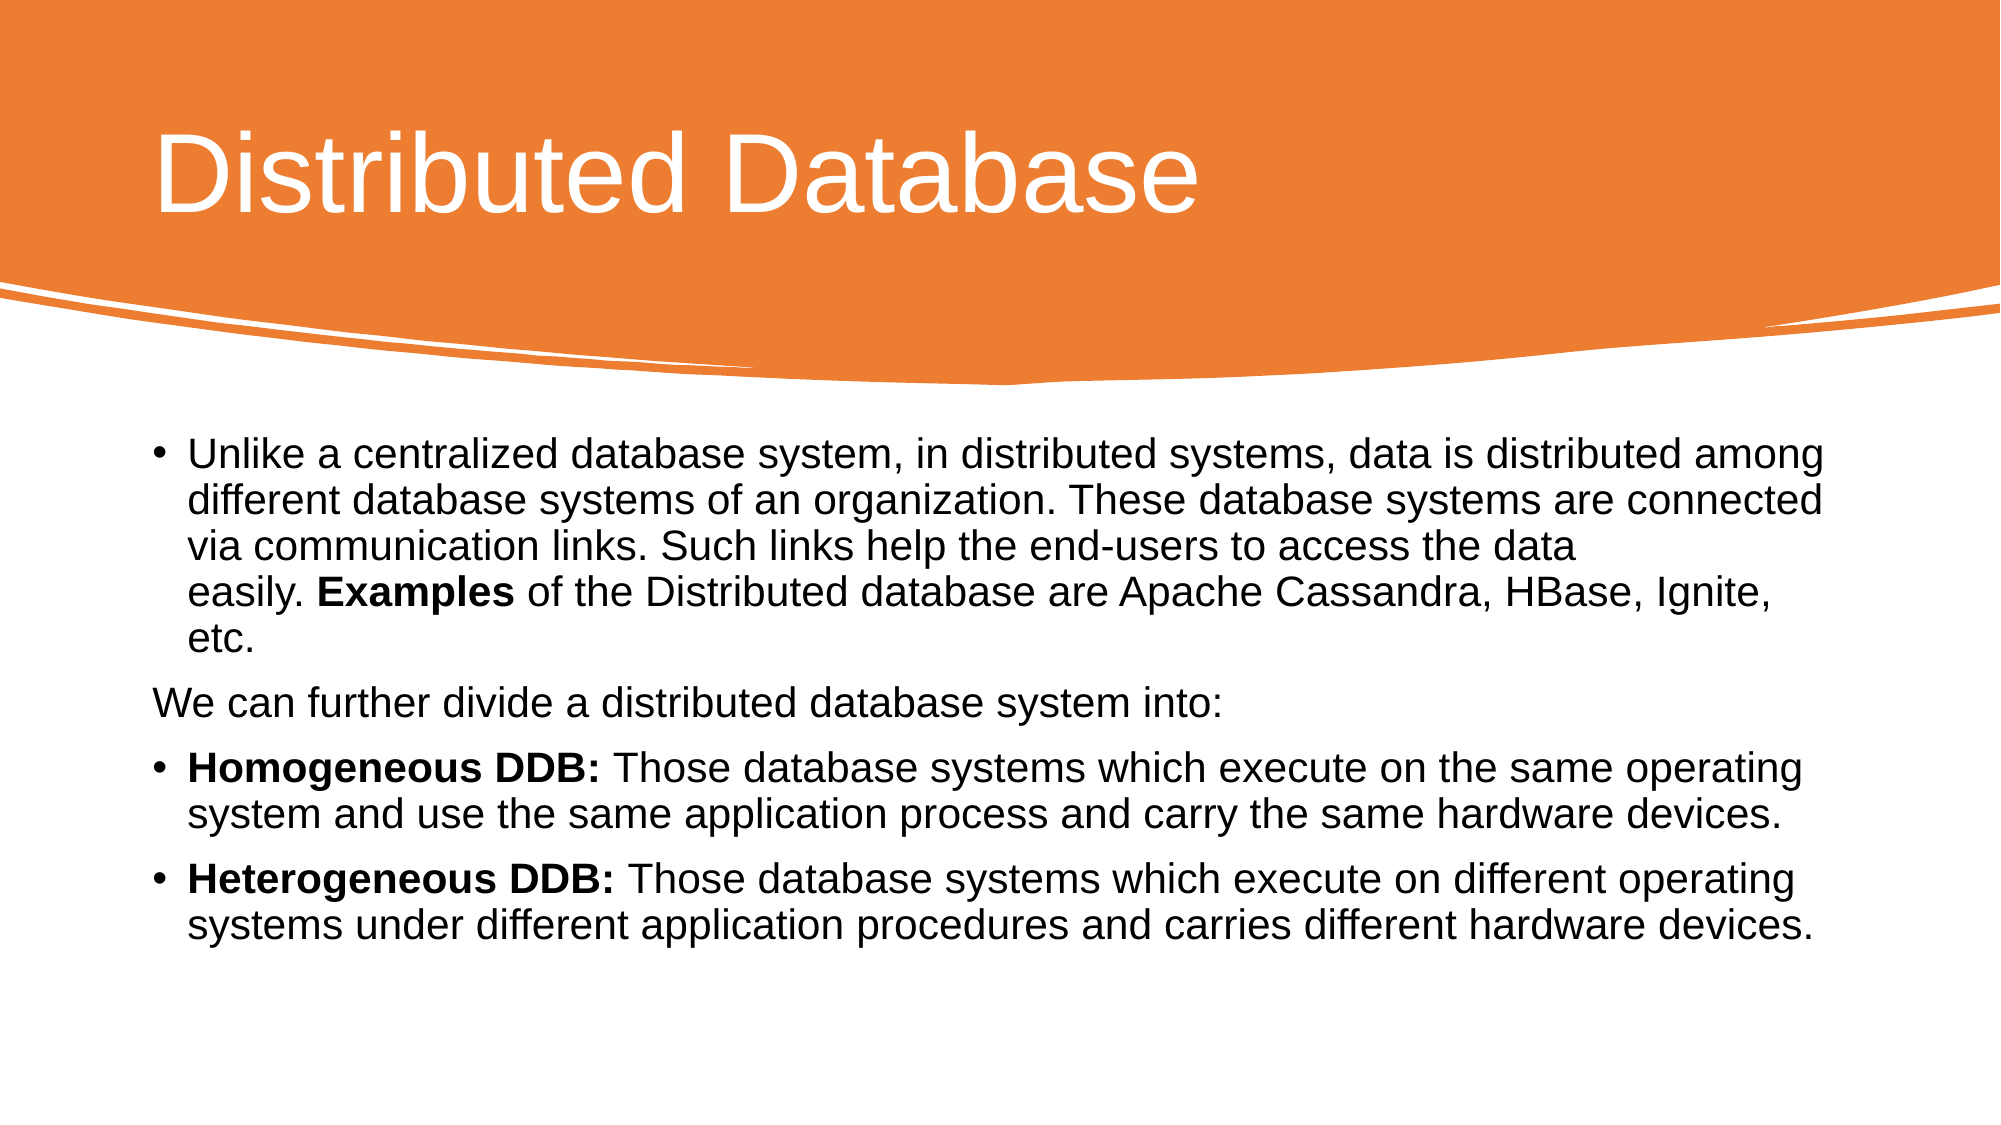

# Distributed Database
Unlike a centralized database system, in distributed systems, data is distributed among different database systems of an organization. These database systems are connected via communication links. Such links help the end-users to access the data easily. Examples of the Distributed database are Apache Cassandra, HBase, Ignite, etc.
We can further divide a distributed database system into:
Homogeneous DDB: Those database systems which execute on the same operating system and use the same application process and carry the same hardware devices.
Heterogeneous DDB: Those database systems which execute on different operating systems under different application procedures and carries different hardware devices.